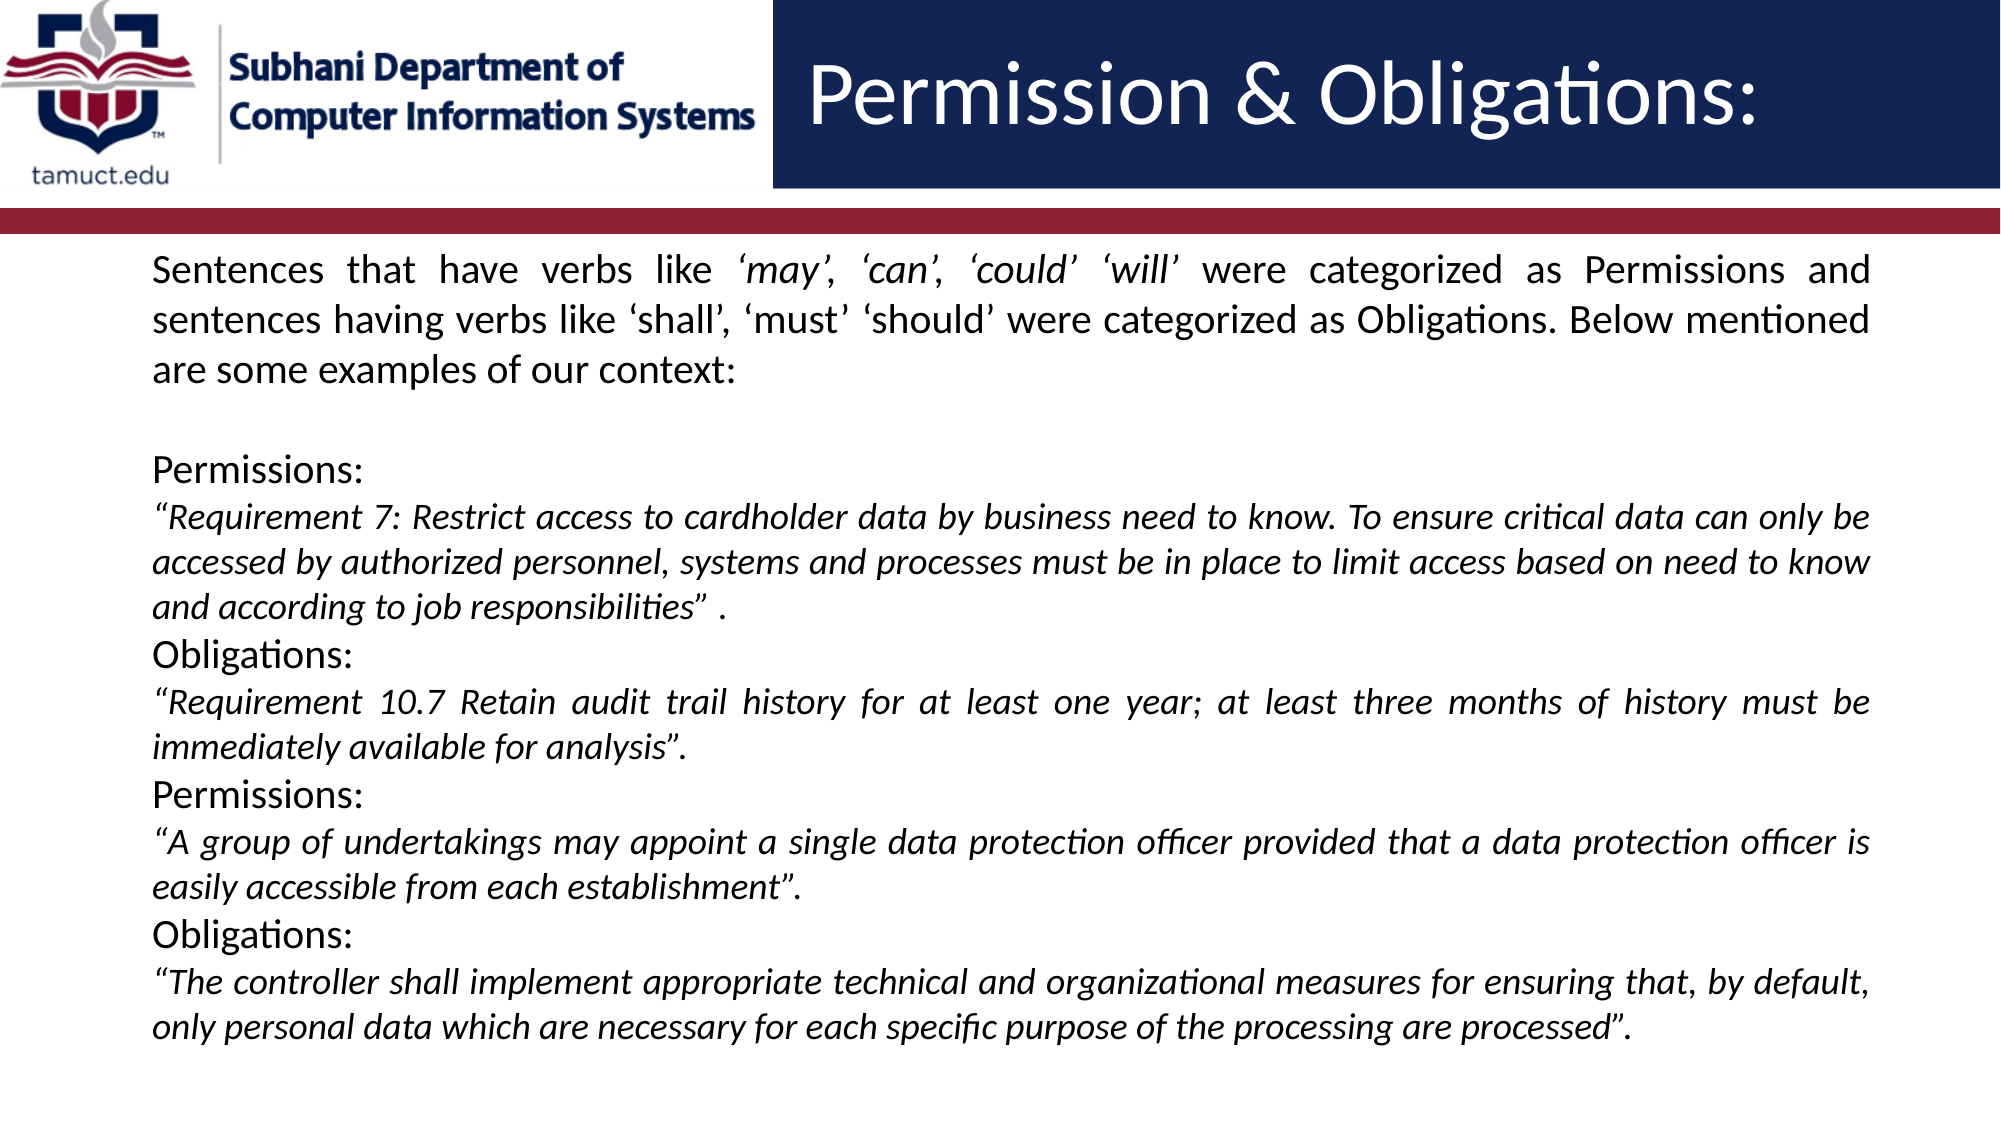

# Permission & Obligations:
Sentences that have verbs like ‘may’, ‘can’, ‘could’ ‘will’ were categorized as Permissions and sentences having verbs like ‘shall’, ‘must’ ‘should’ were categorized as Obligations. Below mentioned are some examples of our context:

Permissions:
“Requirement 7: Restrict access to cardholder data by business need to know. To ensure critical data can only be accessed by authorized personnel, systems and processes must be in place to limit access based on need to know and according to job responsibilities” .
Obligations:
“Requirement 10.7 Retain audit trail history for at least one year; at least three months of history must be immediately available for analysis”.
Permissions:
“A group of undertakings may appoint a single data protection officer provided that a data protection officer is easily accessible from each establishment”.
Obligations:
“The controller shall implement appropriate technical and organizational measures for ensuring that, by default, only personal data which are necessary for each specific purpose of the processing are processed”.